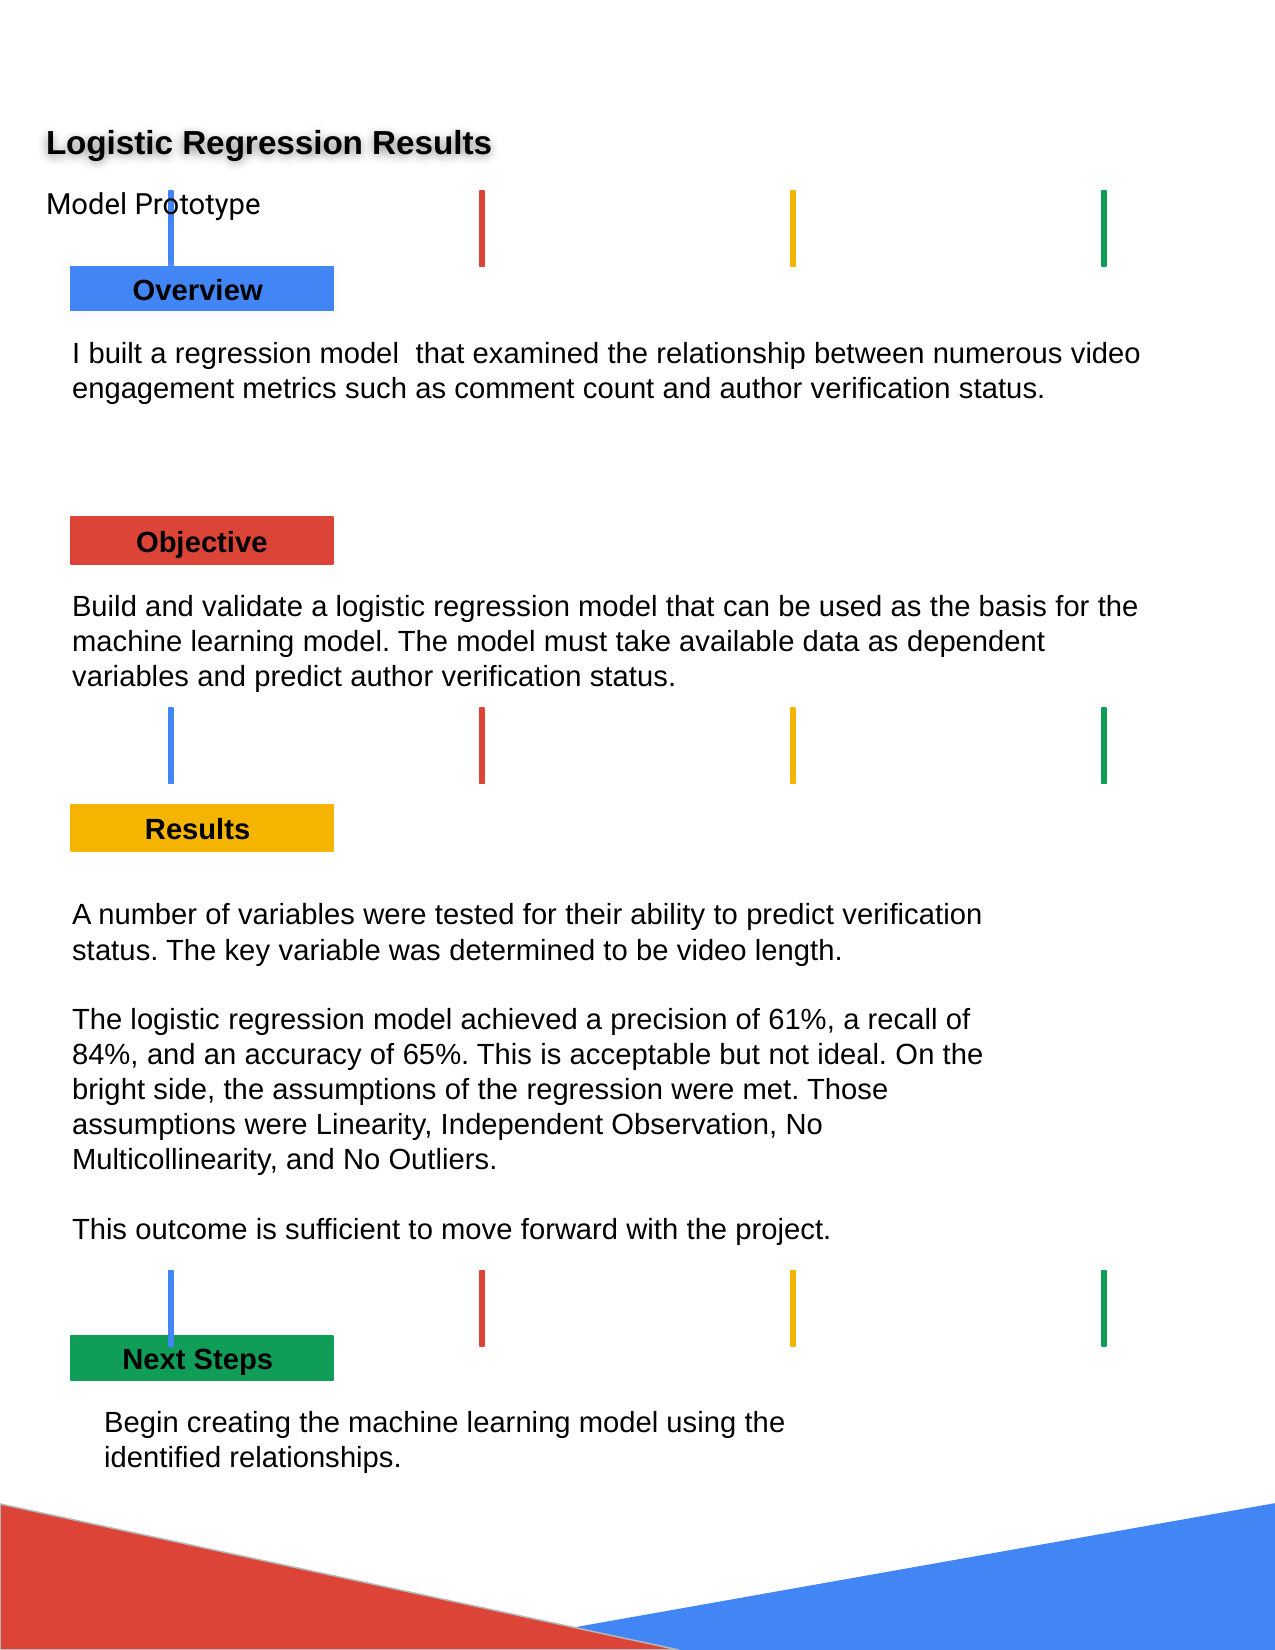

Logistic Regression Results
Model Prototype
I built a regression model  that examined the relationship between numerous video engagement metrics such as comment count and author verification status.
Build and validate a logistic regression model that can be used as the basis for the machine learning model. The model must take available data as dependent variables and predict author verification status.
A number of variables were tested for their ability to predict verification status. The key variable was determined to be video length.

The logistic regression model achieved a precision of 61%, a recall of 84%, and an accuracy of 65%. This is acceptable but not ideal. On the bright side, the assumptions of the regression were met. Those assumptions were Linearity, Independent Observation, No Multicollinearity, and No Outliers.

This outcome is sufficient to move forward with the project.
Begin creating the machine learning model using the identified relationships.